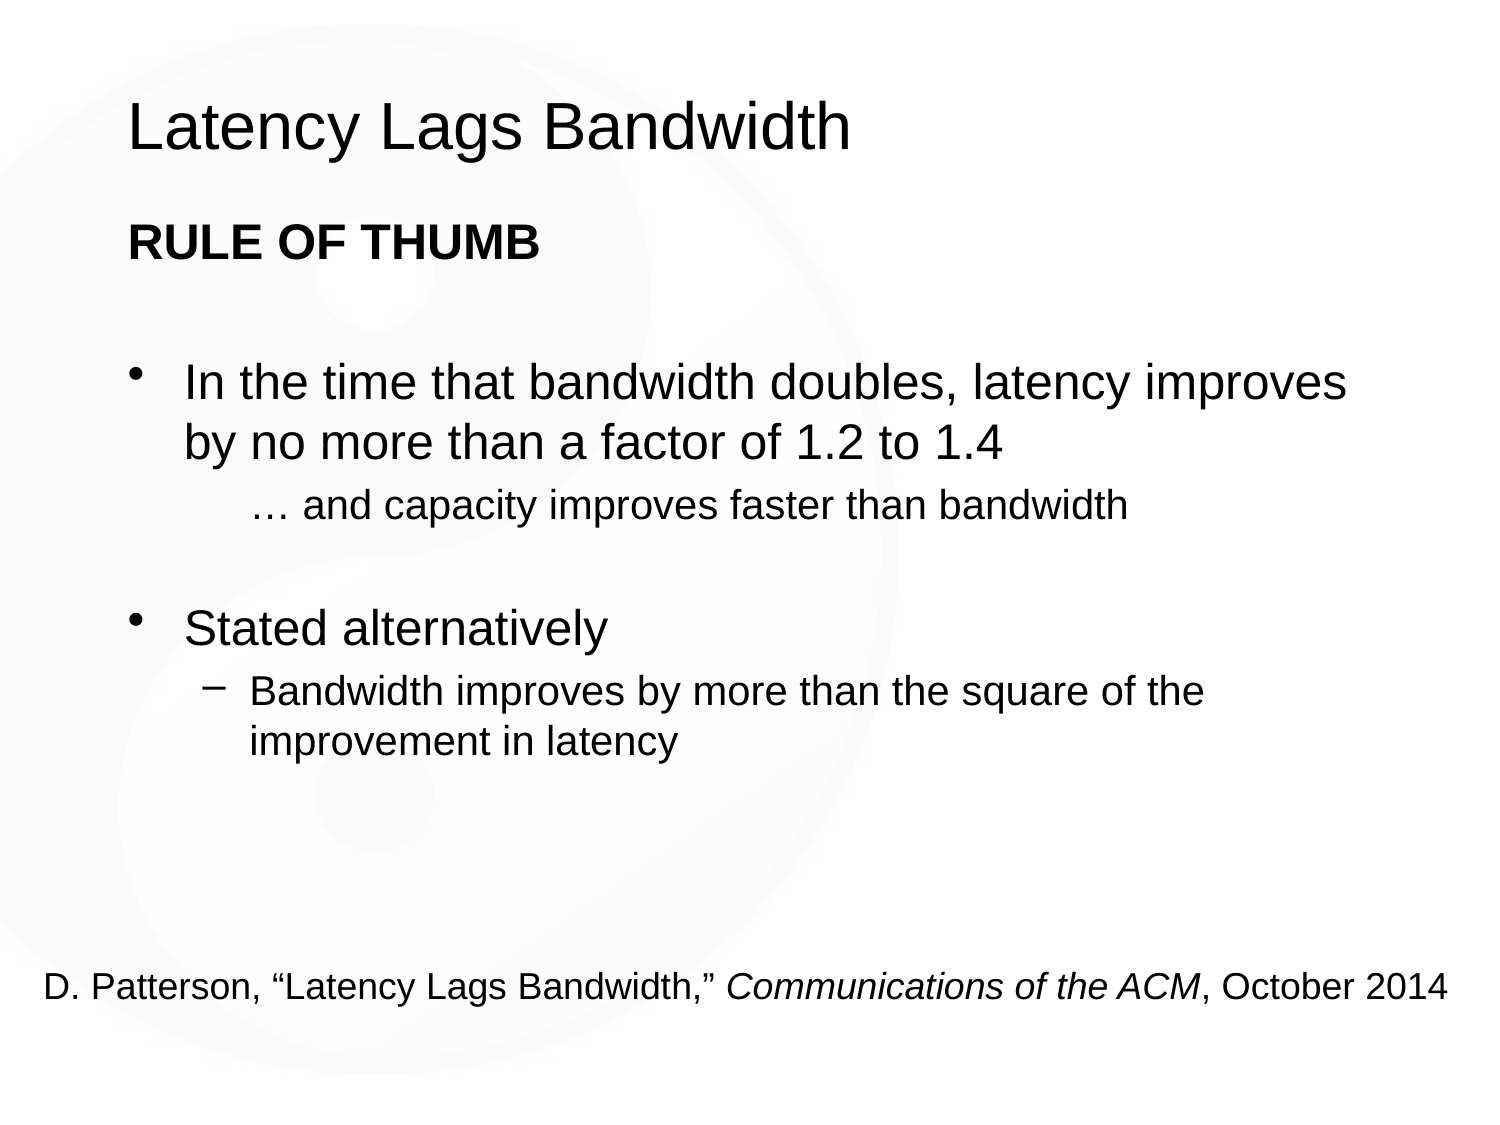

# Latency Lags Bandwidth
RULE OF THUMB

In the time that bandwidth doubles, latency improves by no more than a factor of 1.2 to 1.4
	… and capacity improves faster than bandwidth

Stated alternatively
Bandwidth improves by more than the square of the improvement in latency
D. Patterson, “Latency Lags Bandwidth,” Communications of the ACM, October 2014